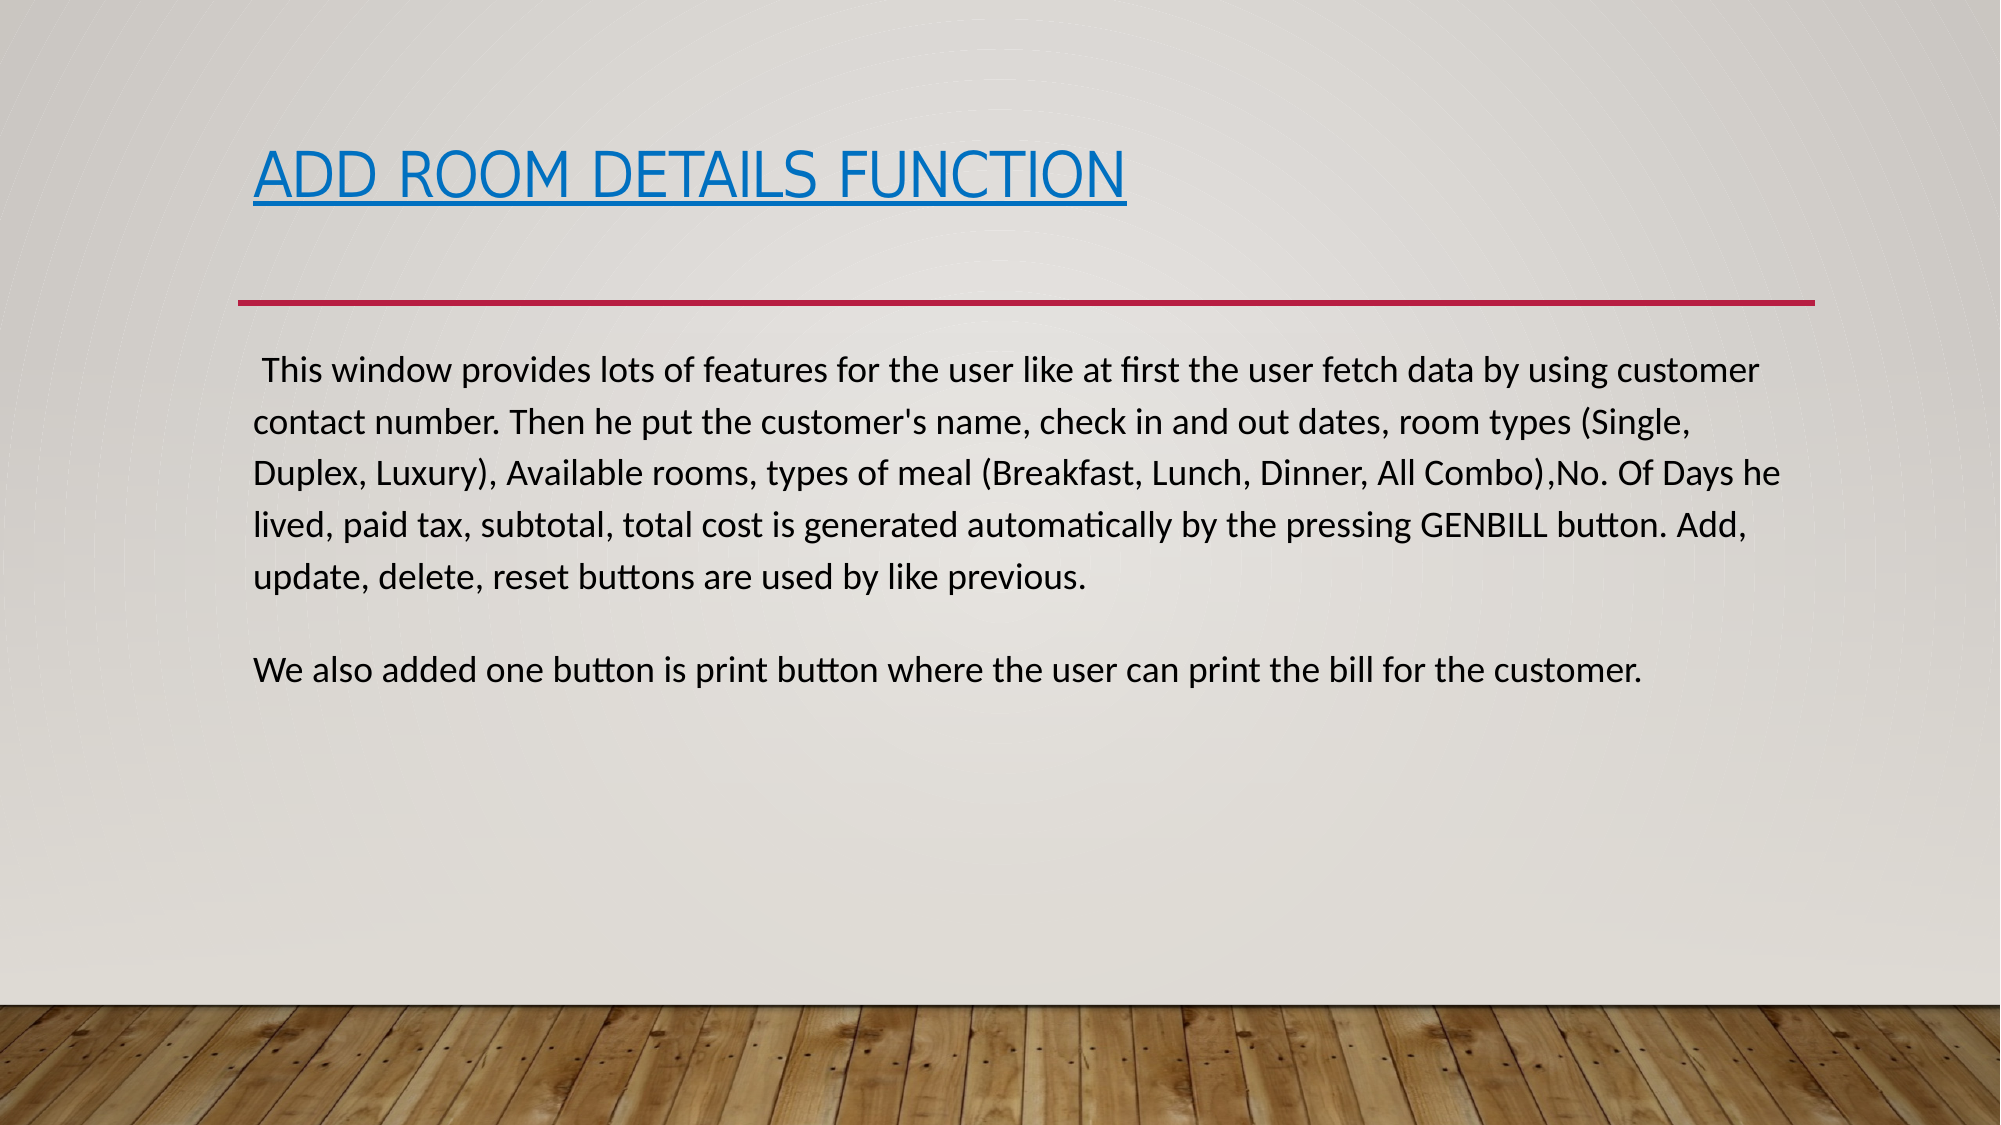

# Add Room details function
 This window provides lots of features for the user like at first the user fetch data by using customer contact number. Then he put the customer's name, check in and out dates, room types (Single, Duplex, Luxury), Available rooms, types of meal (Breakfast, Lunch, Dinner, All Combo),No. Of Days he lived, paid tax, subtotal, total cost is generated automatically by the pressing GENBILL button. Add, update, delete, reset buttons are used by like previous.
We also added one button is print button where the user can print the bill for the customer.